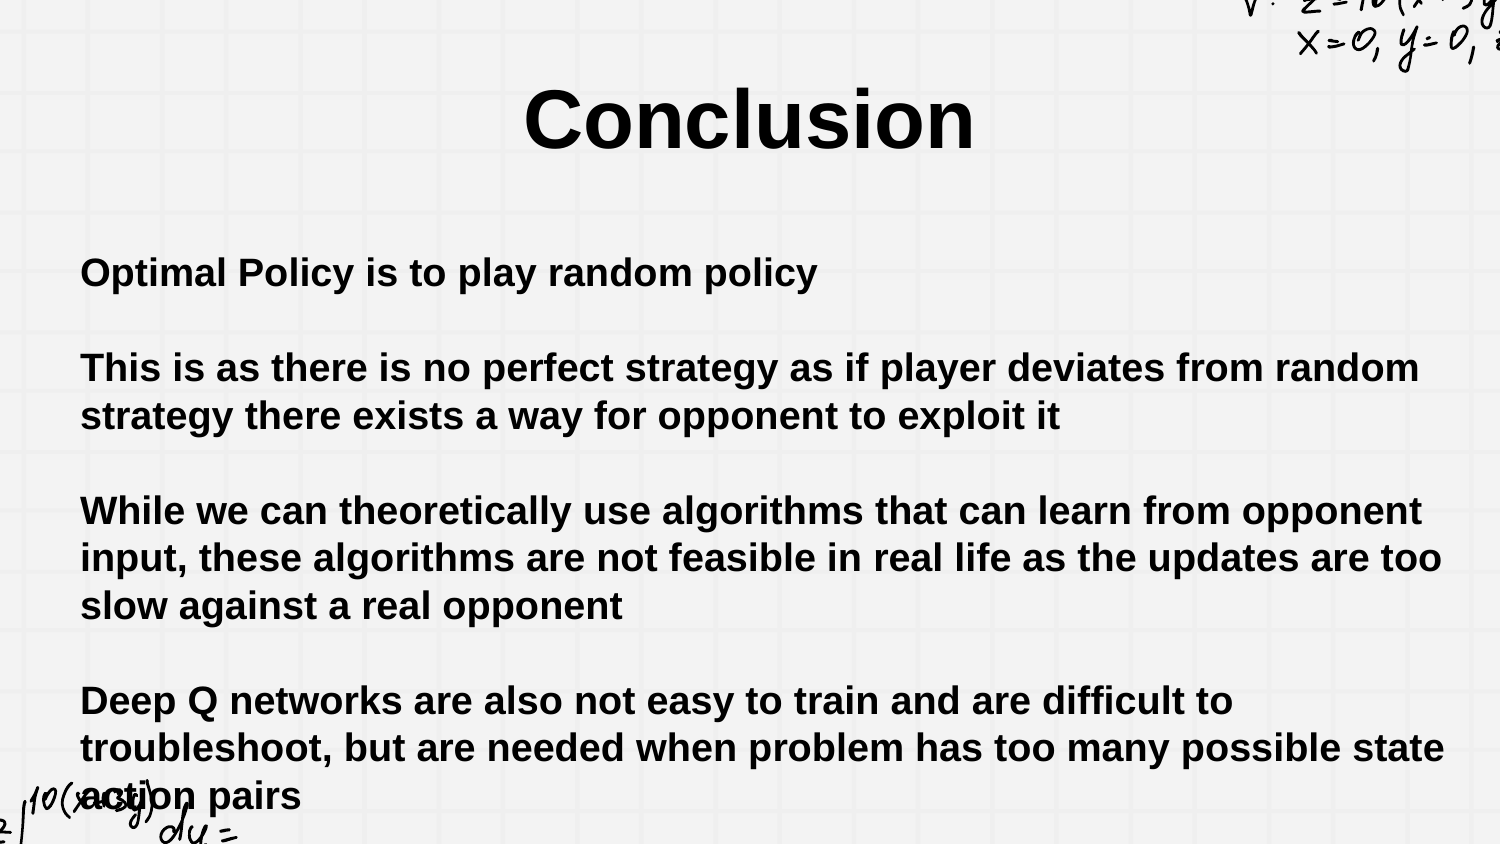

# Conclusion
Optimal Policy is to play random policy

This is as there is no perfect strategy as if player deviates from random strategy there exists a way for opponent to exploit it

While we can theoretically use algorithms that can learn from opponent input, these algorithms are not feasible in real life as the updates are too slow against a real opponent

Deep Q networks are also not easy to train and are difficult to troubleshoot, but are needed when problem has too many possible state action pairs